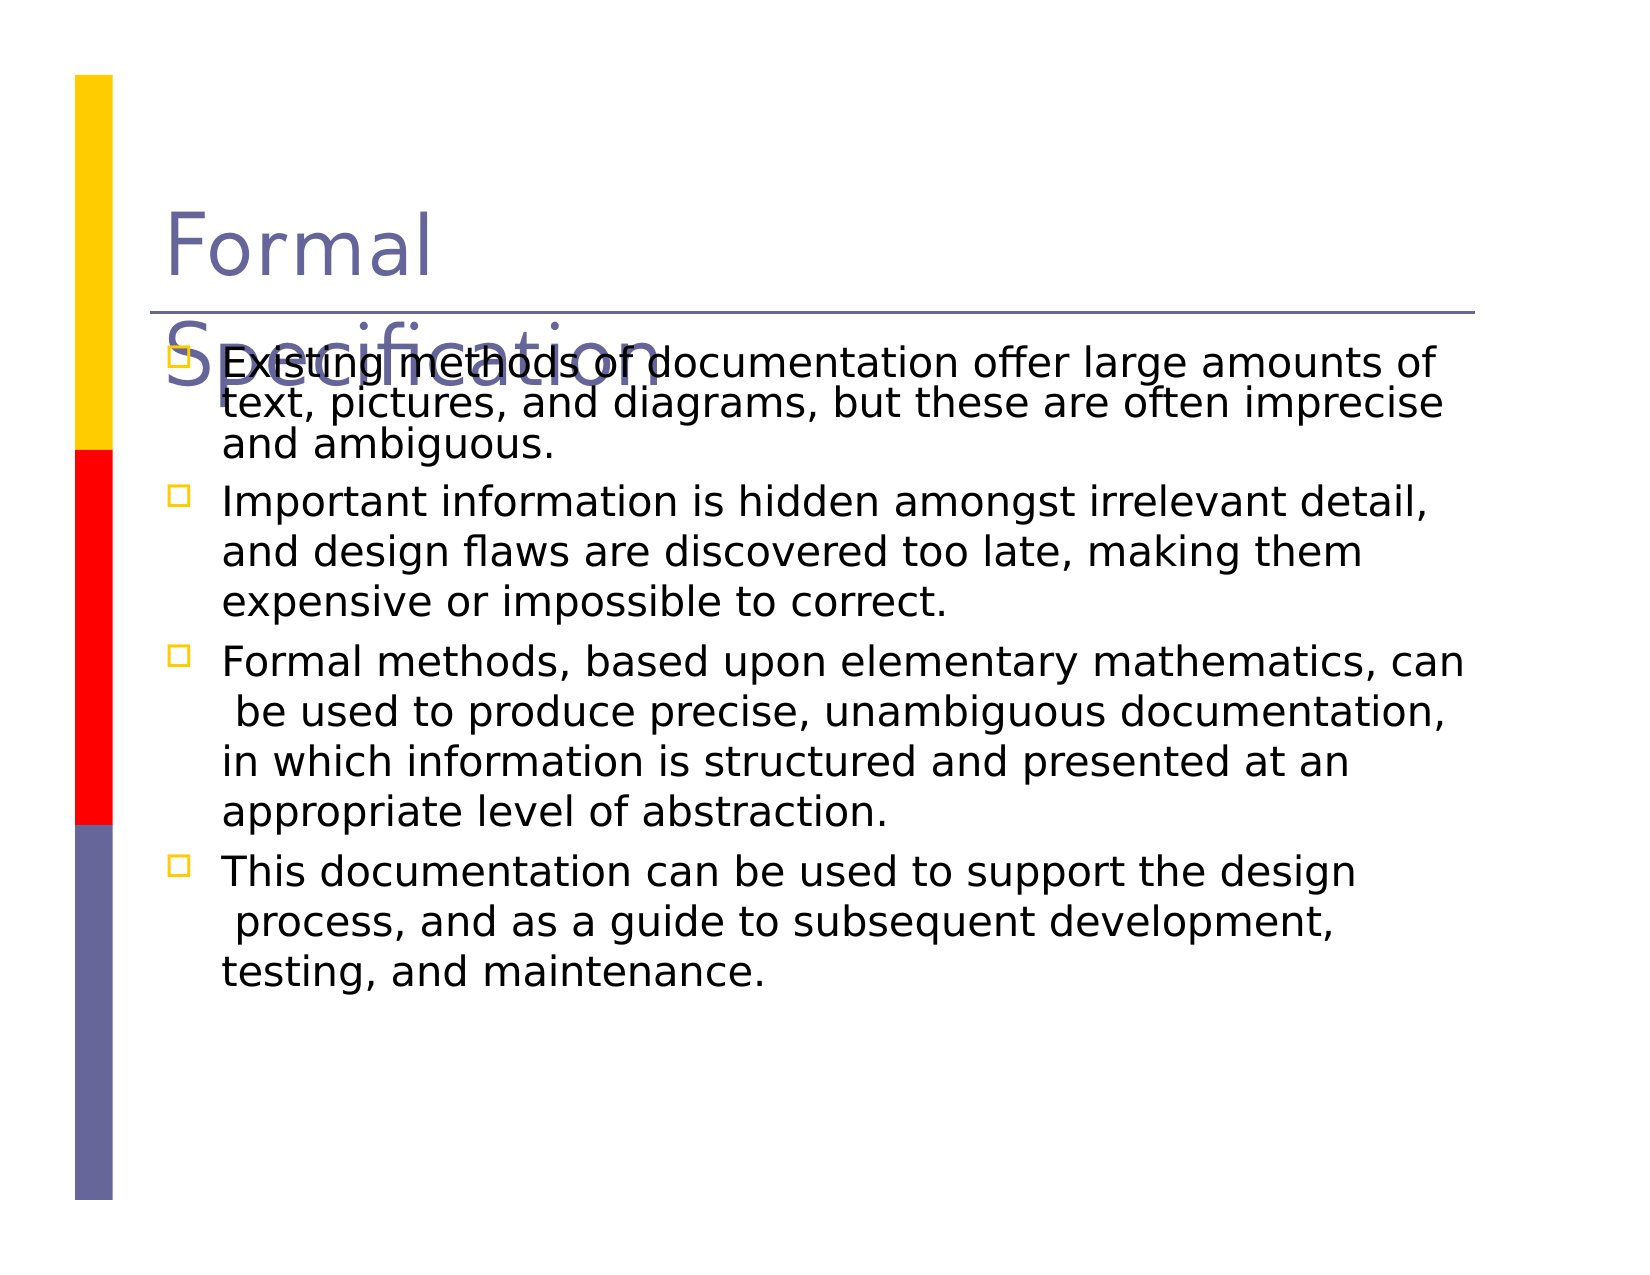

# Formal Specification
Existing methods of documentation offer large amounts of  text, pictures, and diagrams, but these are often imprecise  and ambiguous.
Important information is hidden amongst irrelevant detail,  and design flaws are discovered too late, making them  expensive or impossible to correct.
Formal methods, based upon elementary mathematics, can  be used to produce precise, unambiguous documentation,  in which information is structured and presented at an  appropriate level of abstraction.
This documentation can be used to support the design  process, and as a guide to subsequent development,  testing, and maintenance.